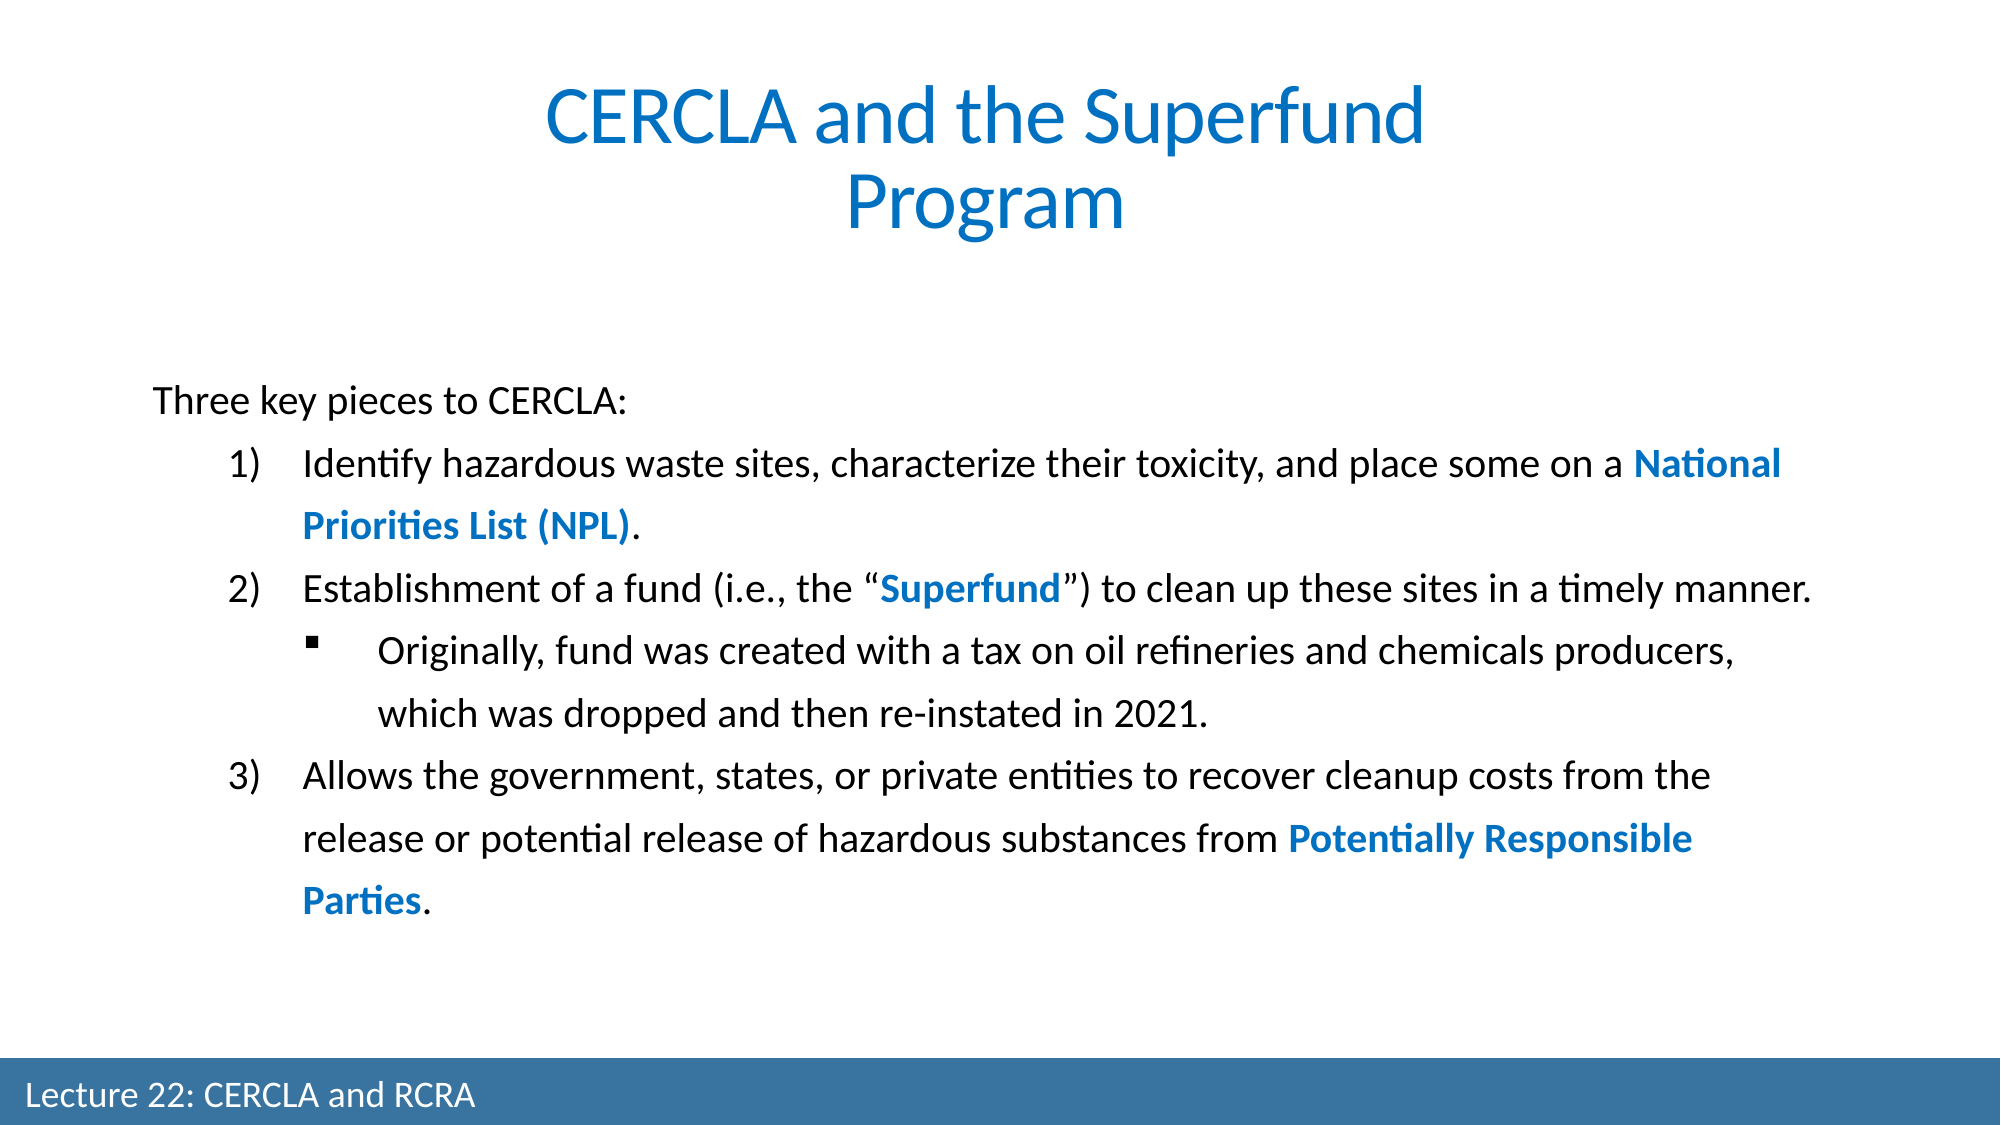

CERCLA and the Superfund Program
Three key pieces to CERCLA:
Identify hazardous waste sites, characterize their toxicity, and place some on a National Priorities List (NPL).
Establishment of a fund (i.e., the “Superfund”) to clean up these sites in a timely manner.
Originally, fund was created with a tax on oil refineries and chemicals producers, which was dropped and then re-instated in 2021.
Allows the government, states, or private entities to recover cleanup costs from the release or potential release of hazardous substances from Potentially Responsible Parties.